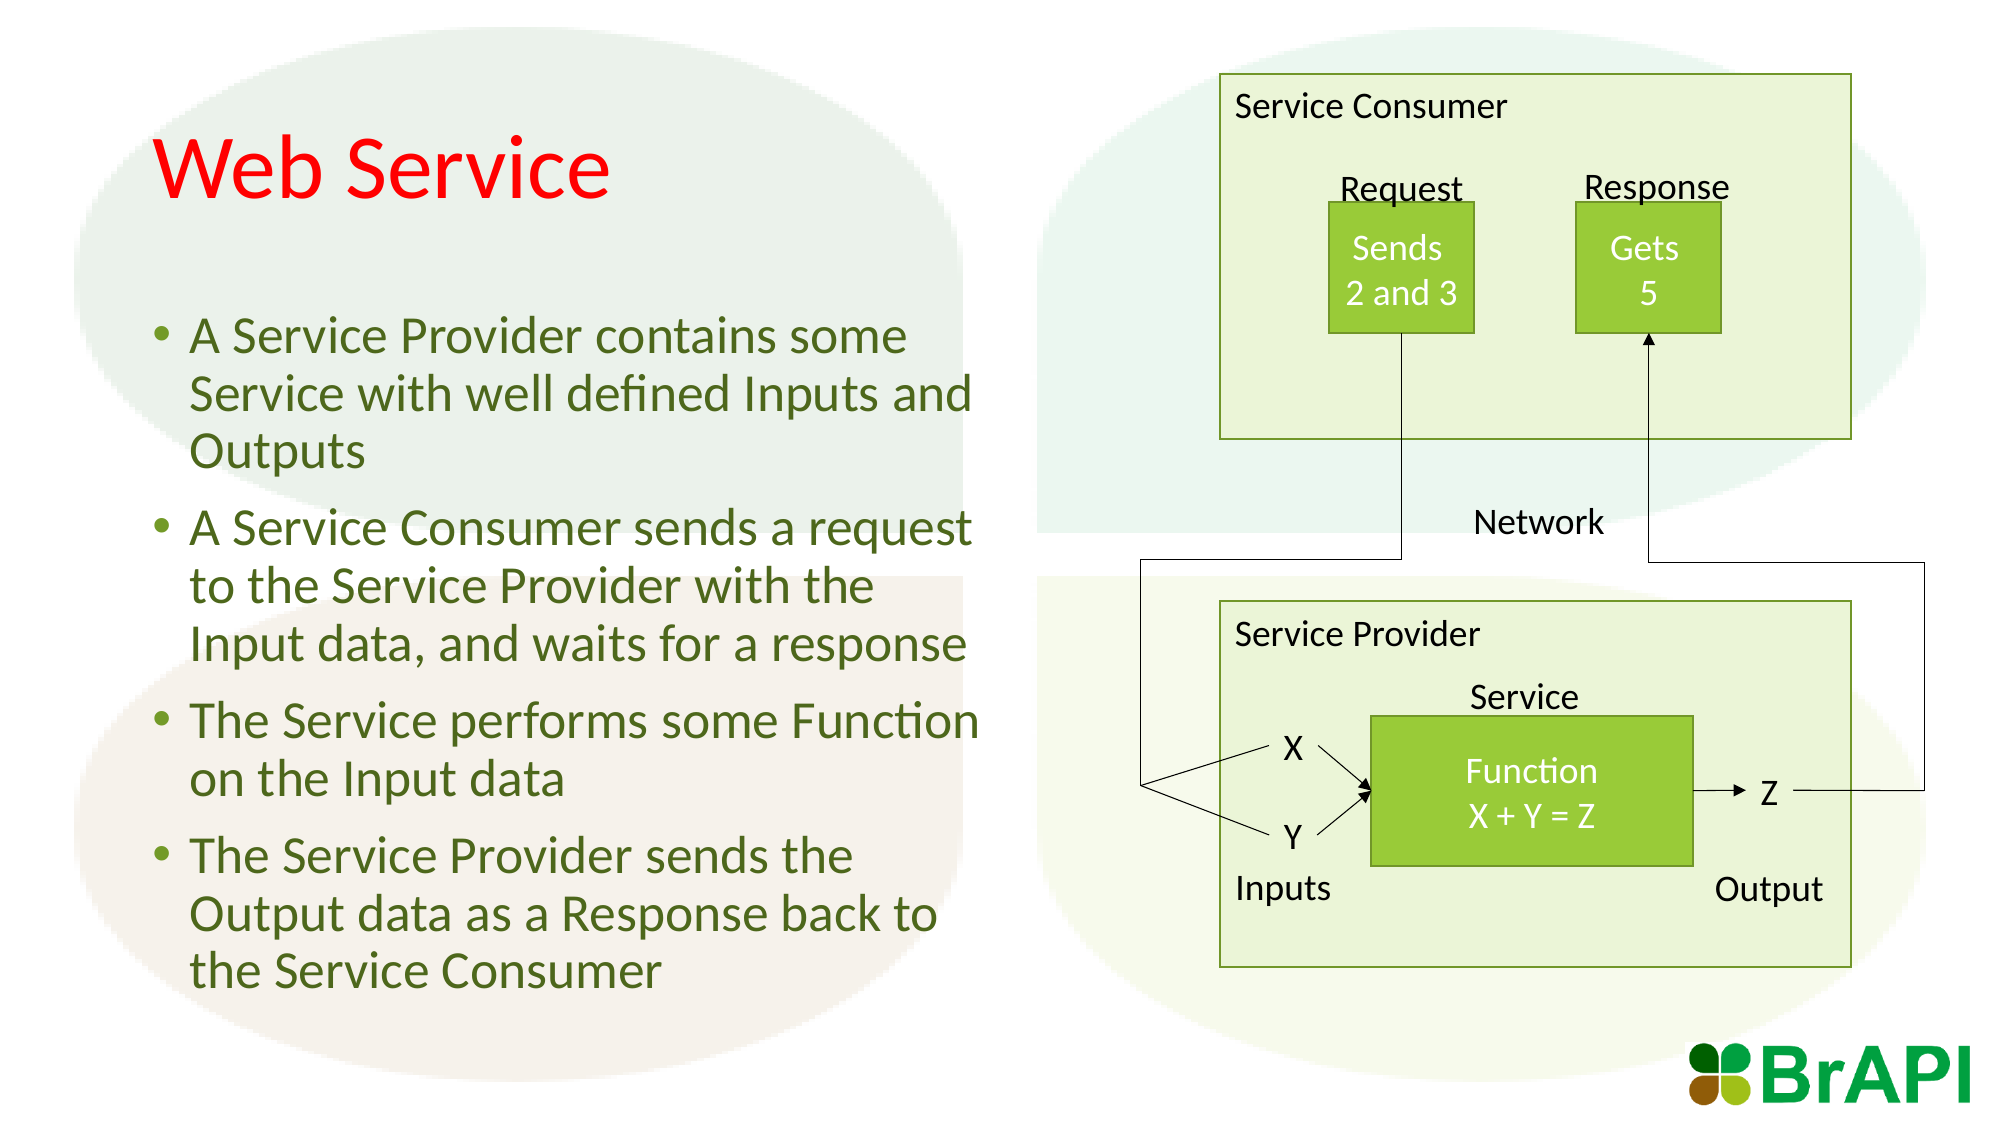

# Web Service
Service Consumer
Response
Request
Sends
2 and 3
Gets
5
Network
Service Provider
Service
X
Function
X + Y = Z
Z

Y
Inputs
Output
A Service Provider contains some Service with well defined Inputs and Outputs
A Service Consumer sends a request to the Service Provider with the Input data, and waits for a response
The Service performs some Function on the Input data
The Service Provider sends the Output data as a Response back to the Service Consumer